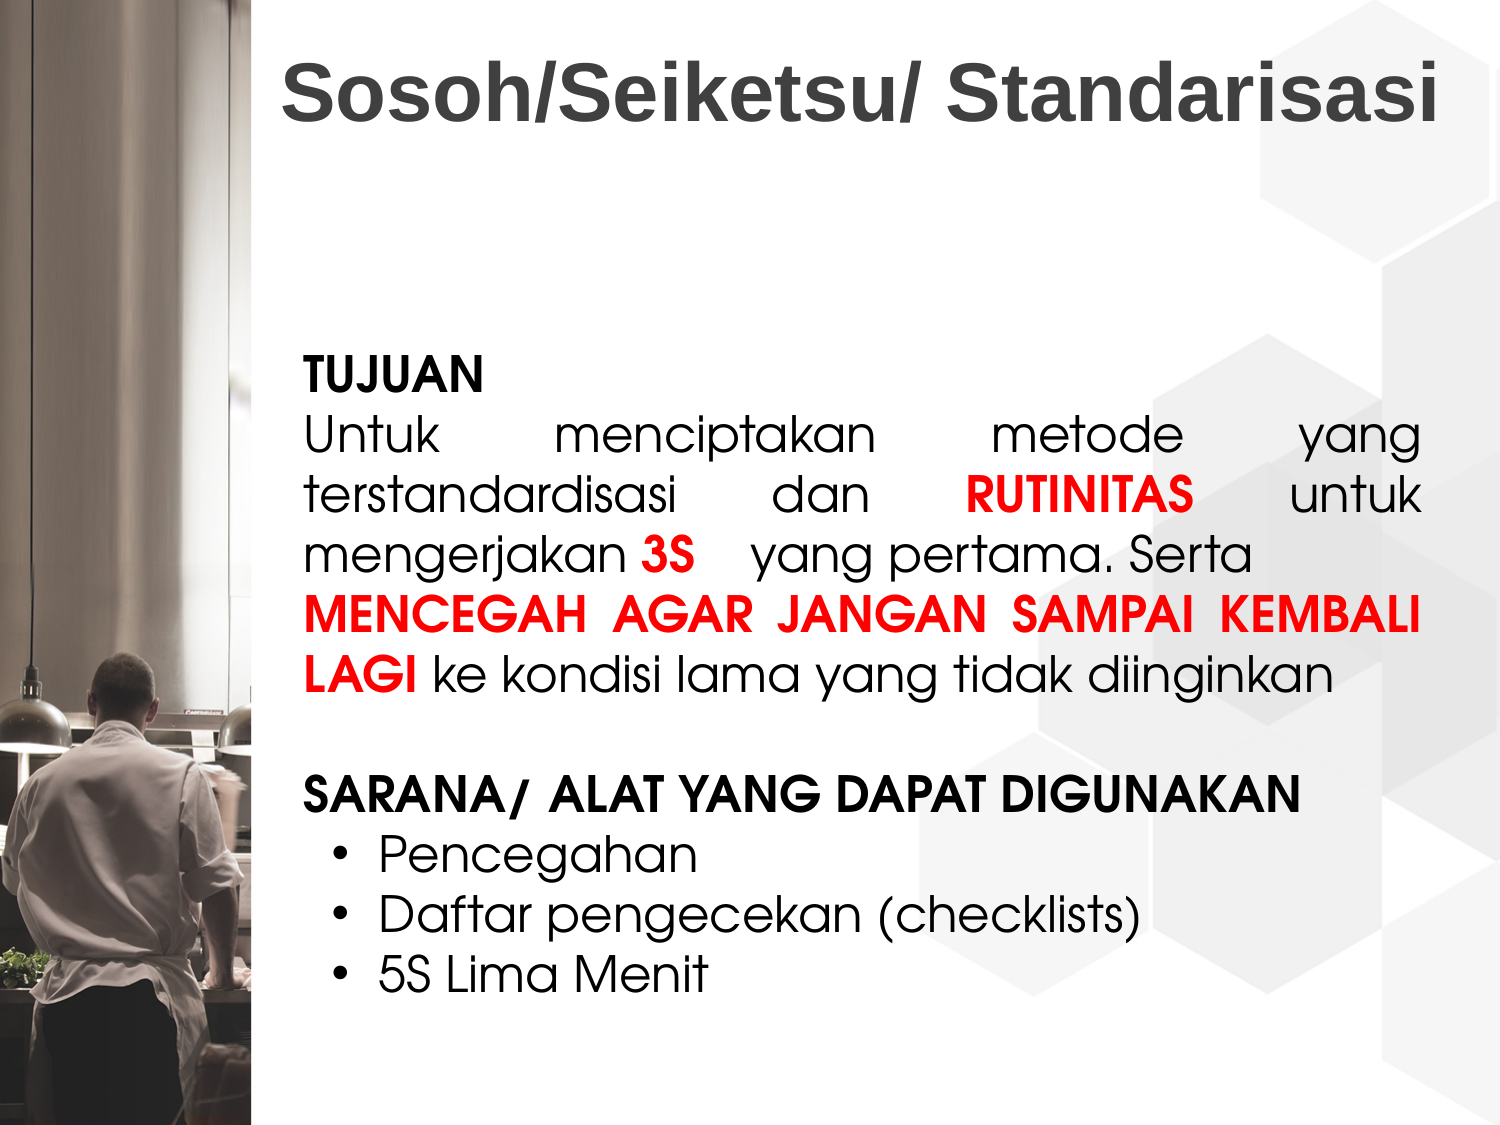

# Sosoh/Seiketsu/ Standarisasi

TUJUAN
Untuk menciptakan metode yang terstandardisasi dan RUTINITAS untuk mengerjakan 3S    yang pertama. Serta
MENCEGAH AGAR JANGAN SAMPAI KEMBALI LAGI ke kondisi lama yang tidak diinginkan

SARANA/ ALAT YANG DAPAT DIGUNAKAN
Pencegahan
Daftar pengecekan (checklists)
5S Lima Menit